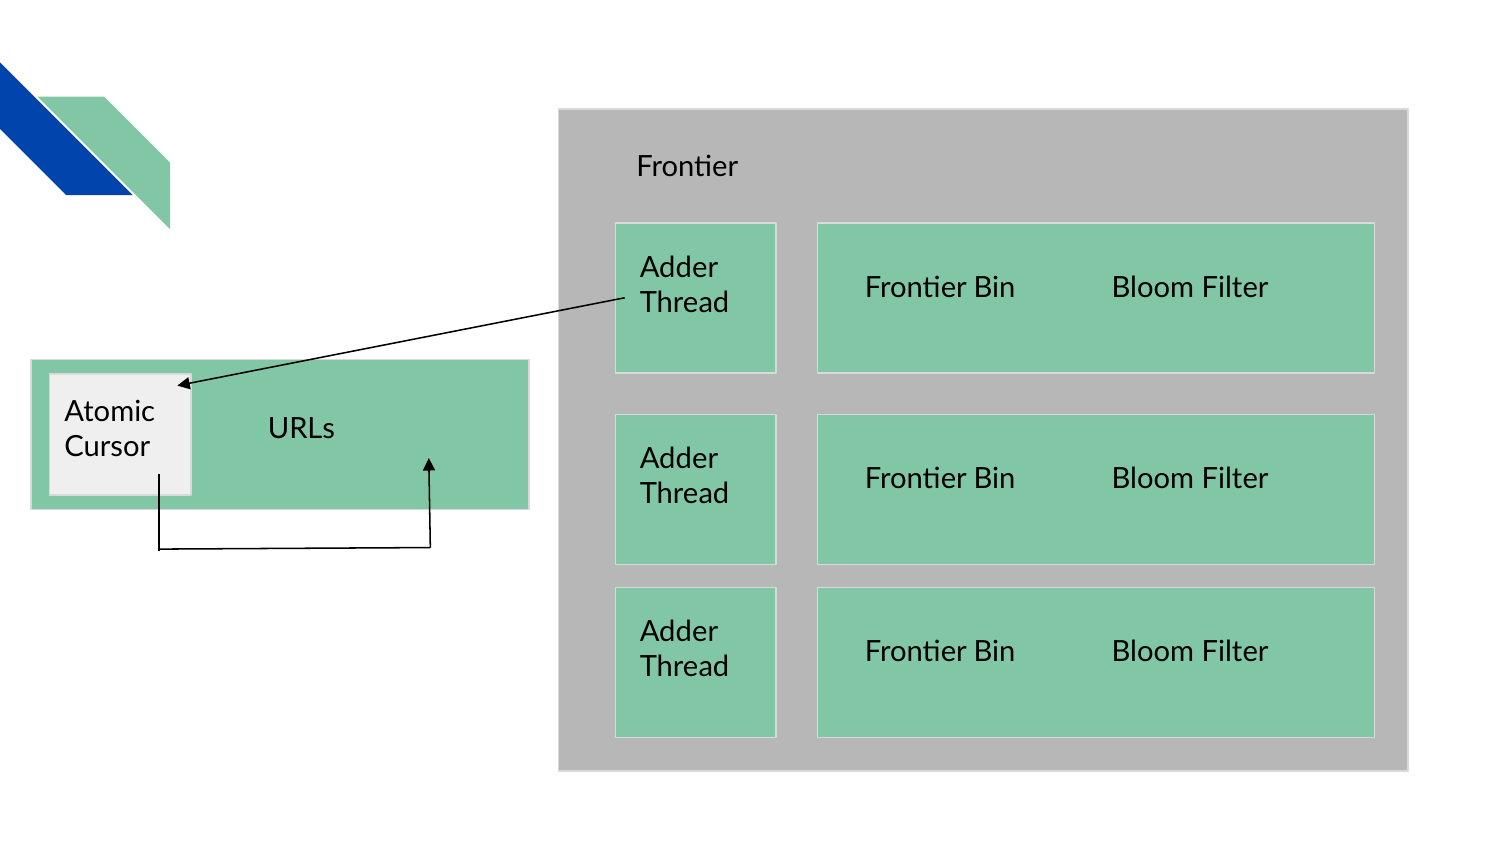

Frontier

Adder
Thread
Frontier Bin
Bloom Filter

Atomic
Cursor

URLs

Adder
Thread
Frontier Bin
Bloom Filter

Adder
Thread
Frontier Bin
Bloom Filter